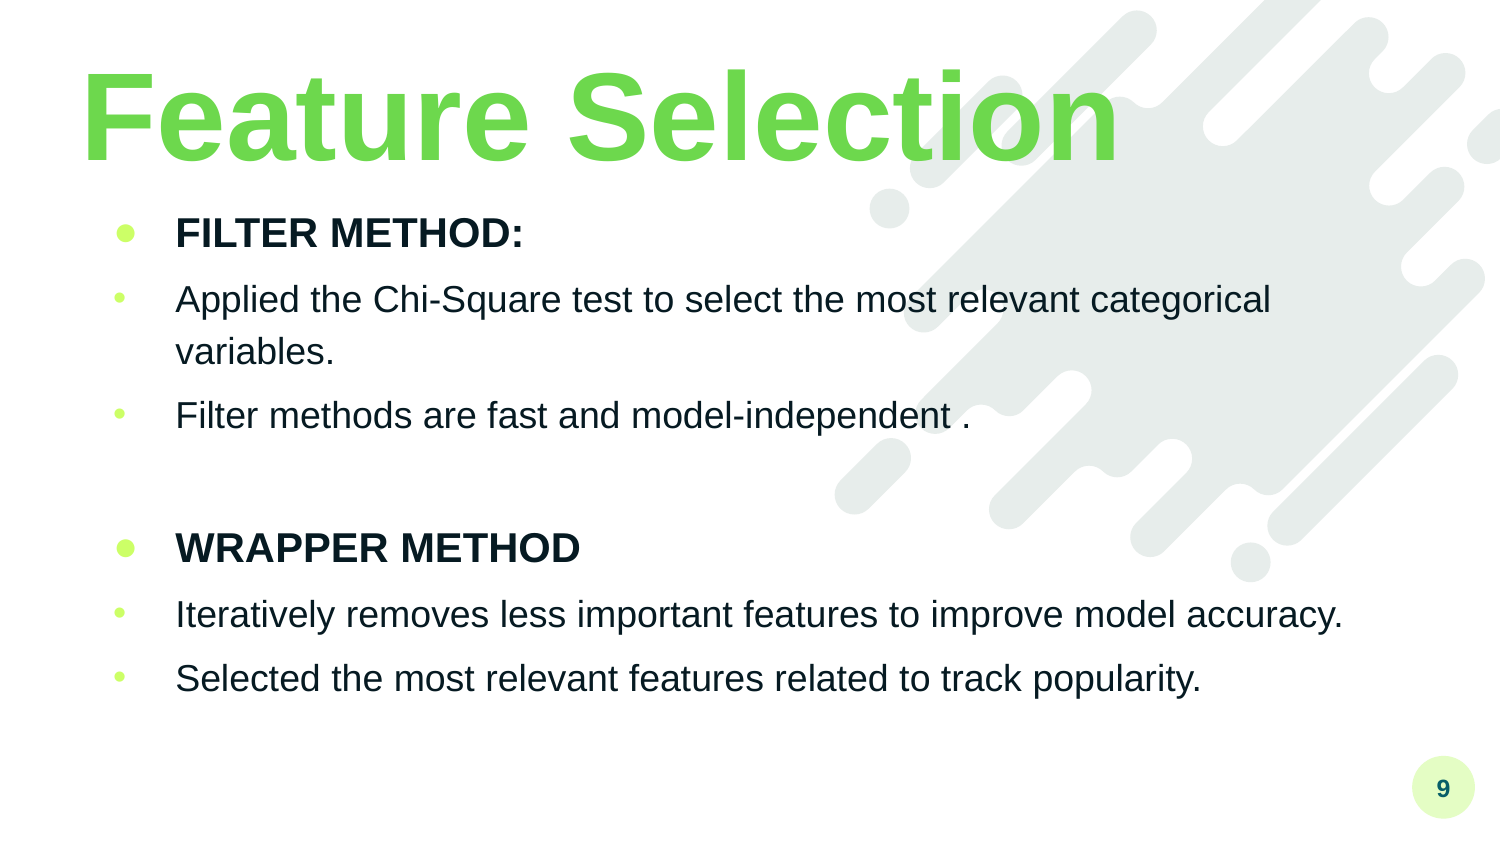

# Feature Selection
FILTER METHOD:
Applied the Chi-Square test to select the most relevant categorical variables.
Filter methods are fast and model-independent .

WRAPPER METHOD
Iteratively removes less important features to improve model accuracy.
Selected the most relevant features related to track popularity.

9